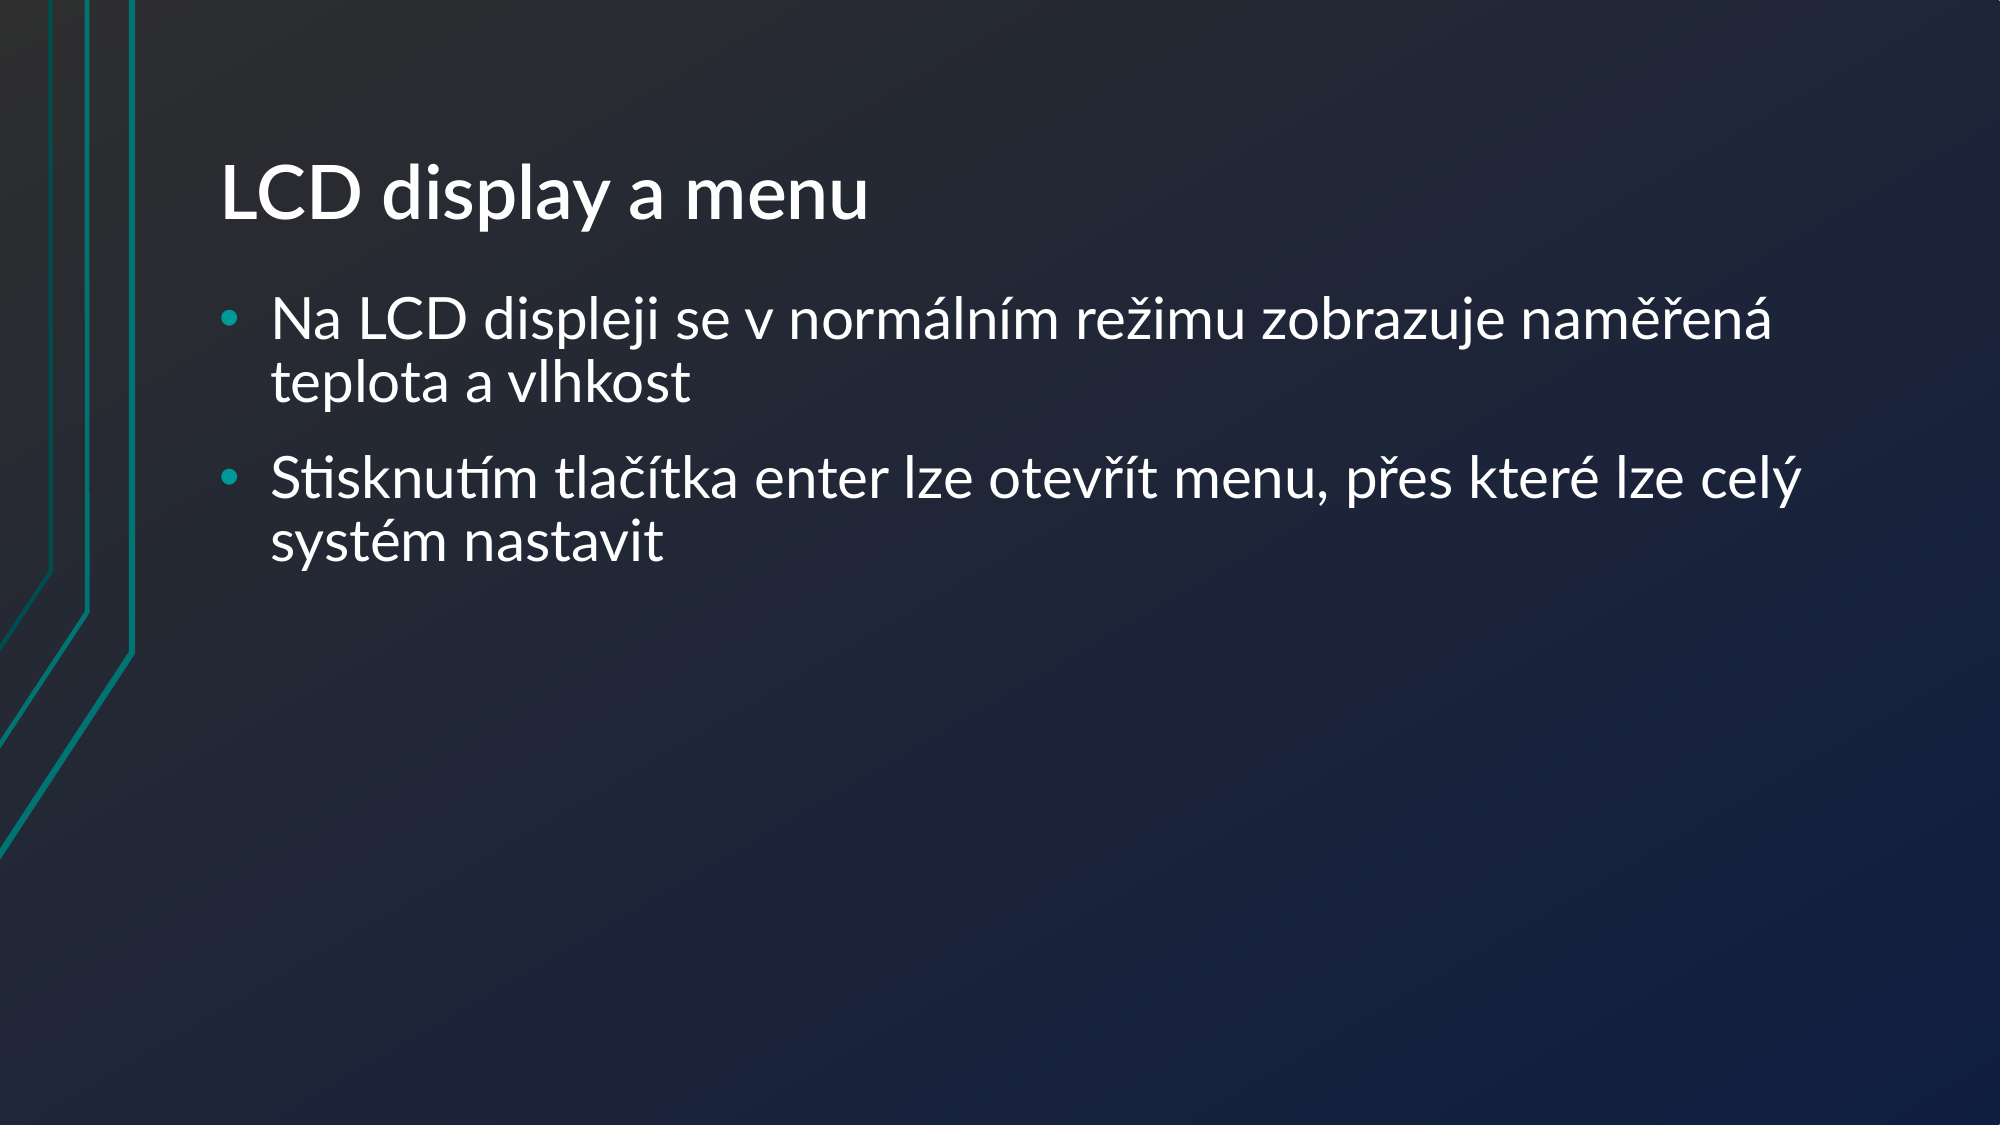

# LCD display a menu
Na LCD displeji se v normálním režimu zobrazuje naměřená teplota a vlhkost
Stisknutím tlačítka enter lze otevřít menu, přes které lze celý systém nastavit